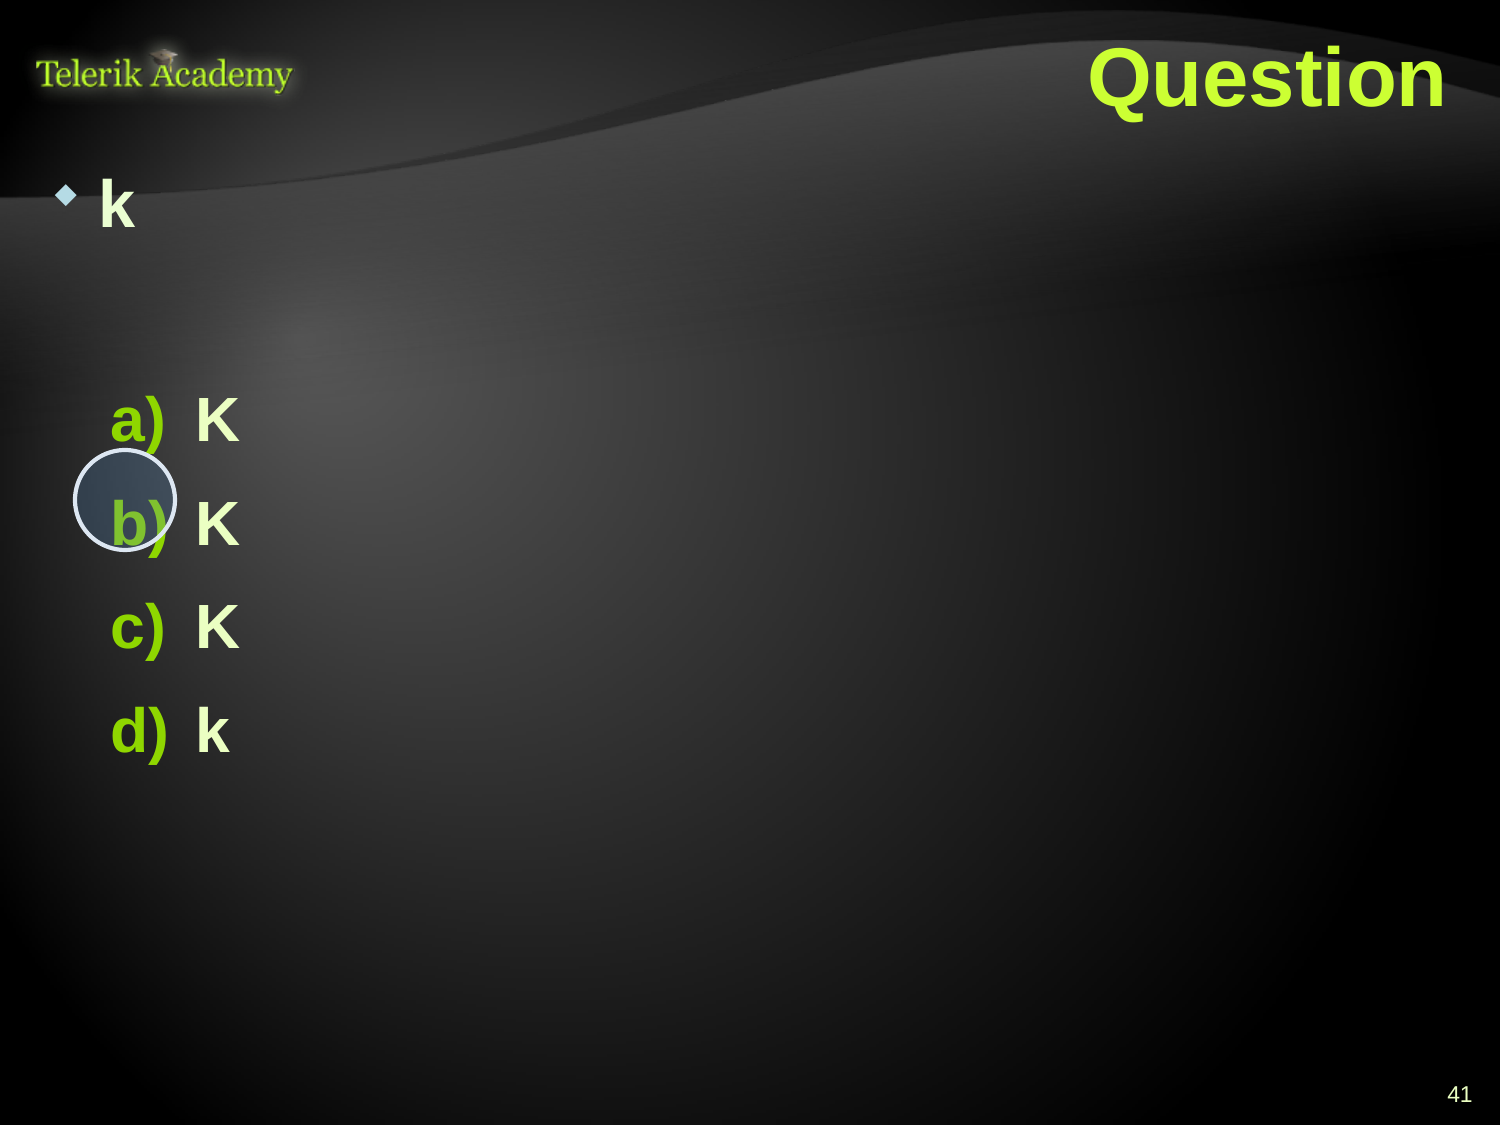

# Question
k

K
K
K
k

41